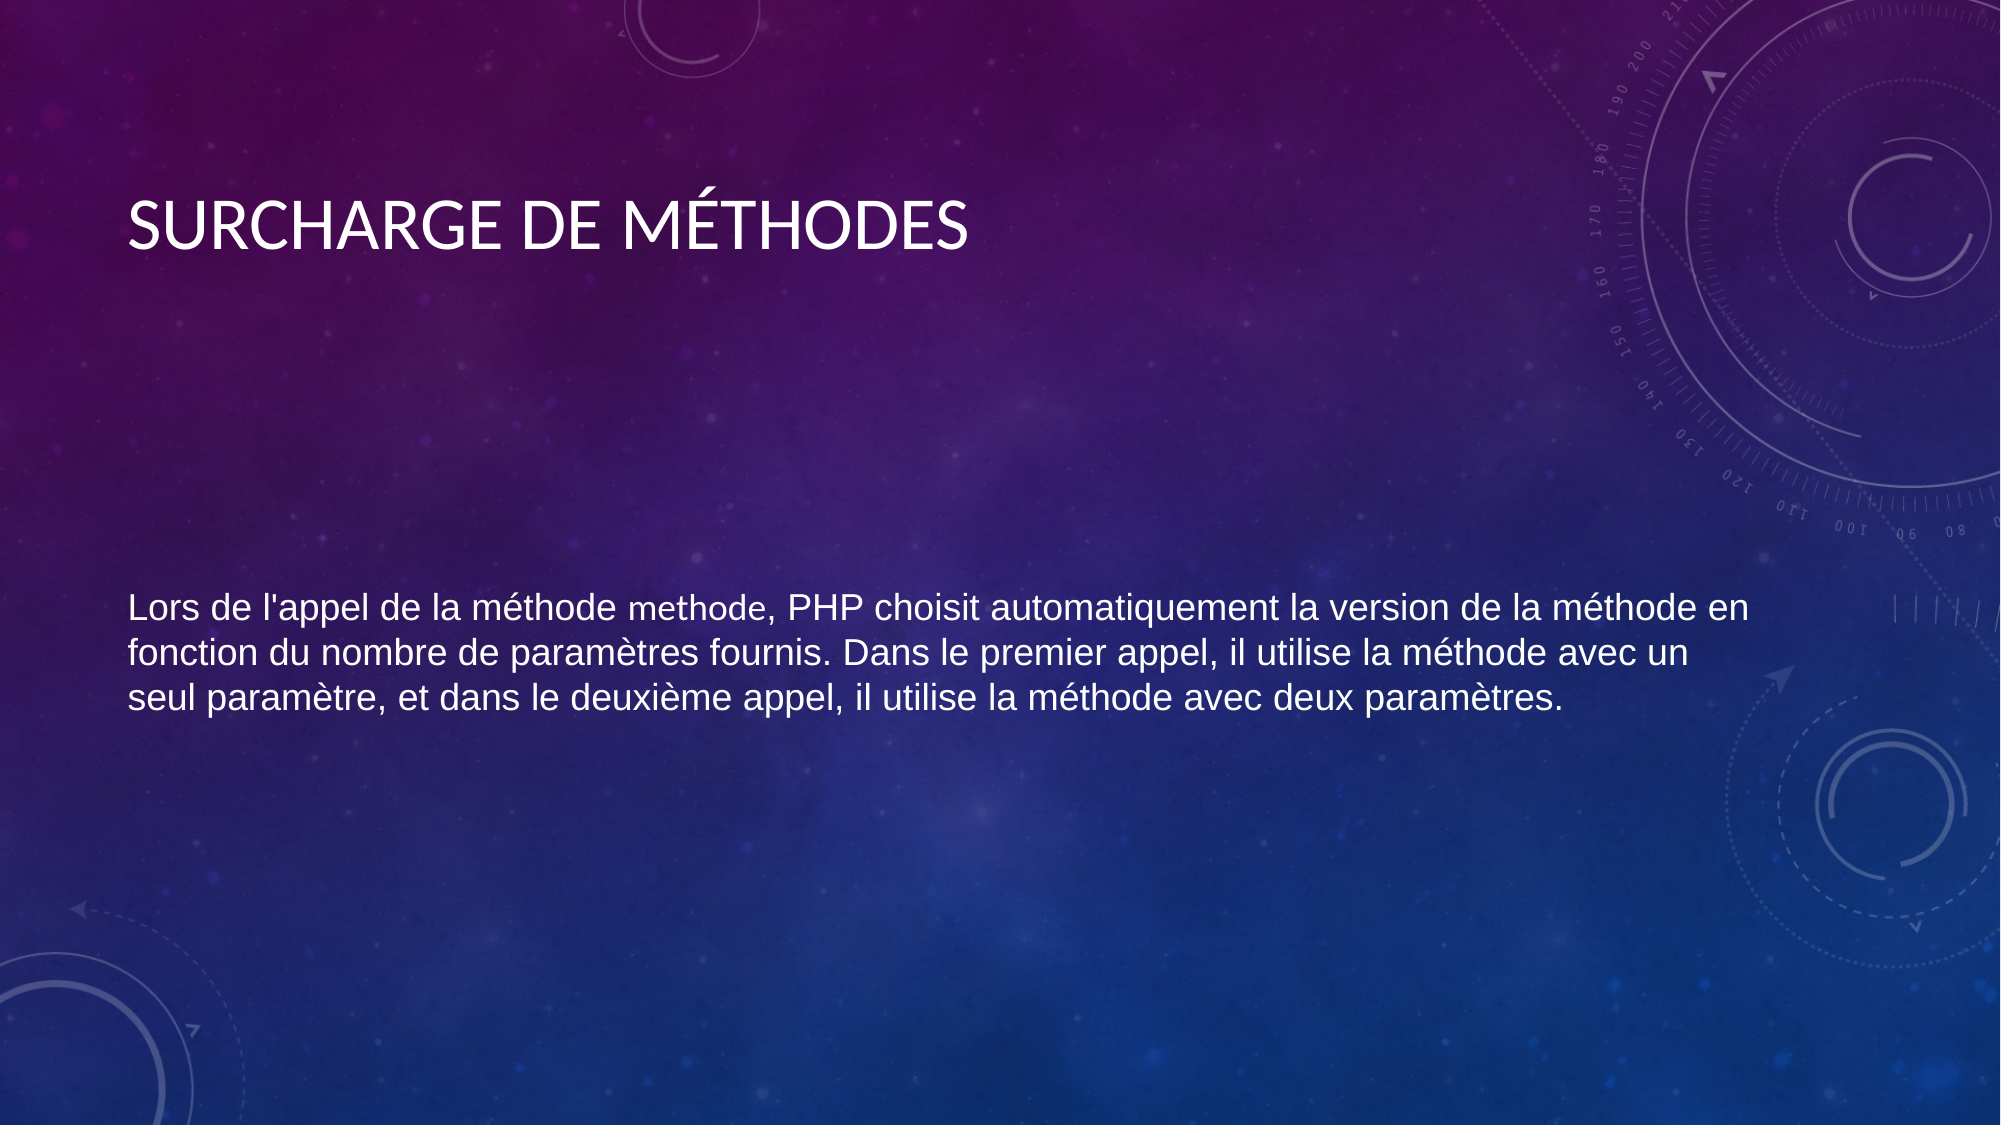

# Surcharge de méthodes
Lors de l'appel de la méthode methode, PHP choisit automatiquement la version de la méthode en fonction du nombre de paramètres fournis. Dans le premier appel, il utilise la méthode avec un seul paramètre, et dans le deuxième appel, il utilise la méthode avec deux paramètres.